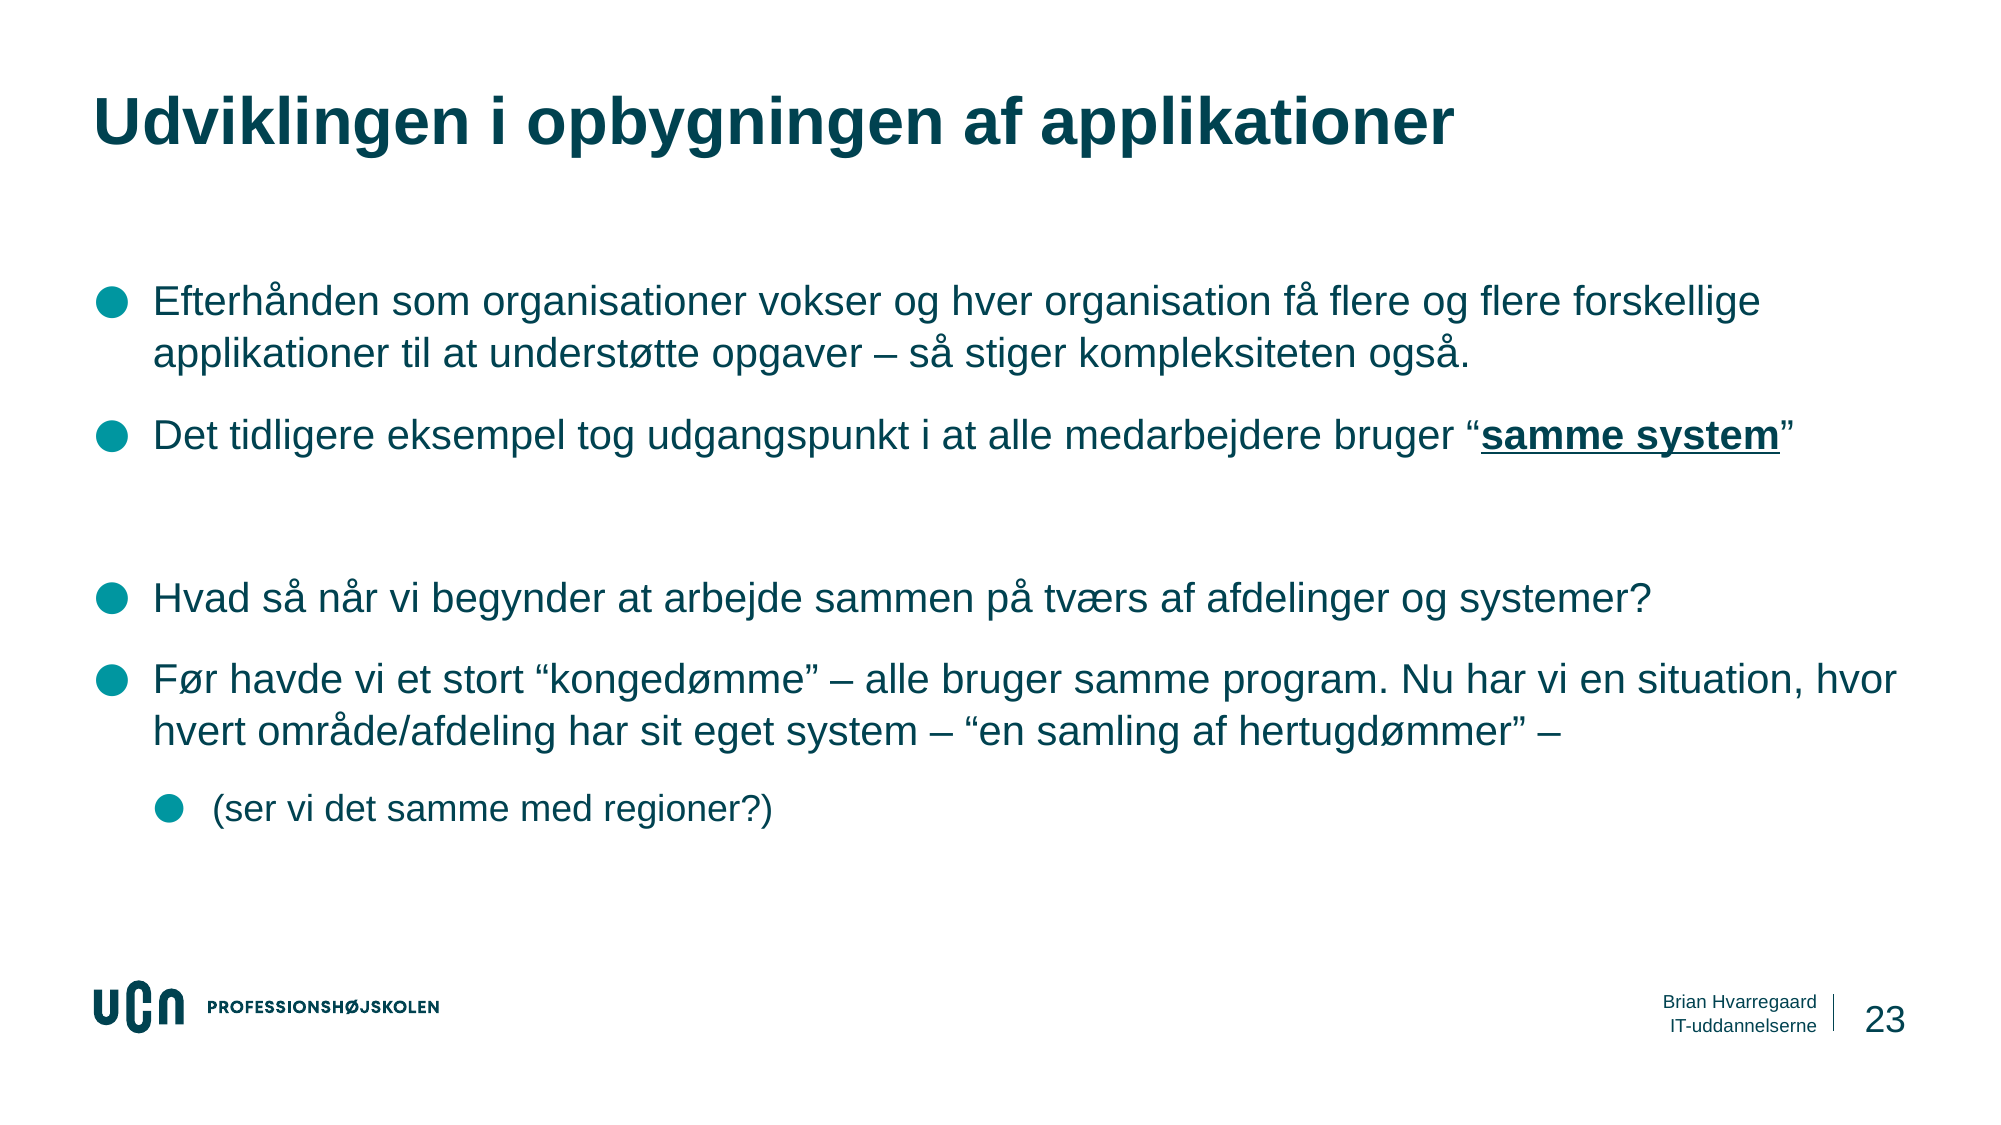

# Udviklingen i opbygningen af applikationer
Efterhånden som organisationer vokser og hver organisation få flere og flere forskellige applikationer til at understøtte opgaver – så stiger kompleksiteten også.
Det tidligere eksempel tog udgangspunkt i at alle medarbejdere bruger “samme system”

Hvad så når vi begynder at arbejde sammen på tværs af afdelinger og systemer?
Før havde vi et stort “kongedømme” – alle bruger samme program. Nu har vi en situation, hvor hvert område/afdeling har sit eget system – “en samling af hertugdømmer” –
(ser vi det samme med regioner?)
23